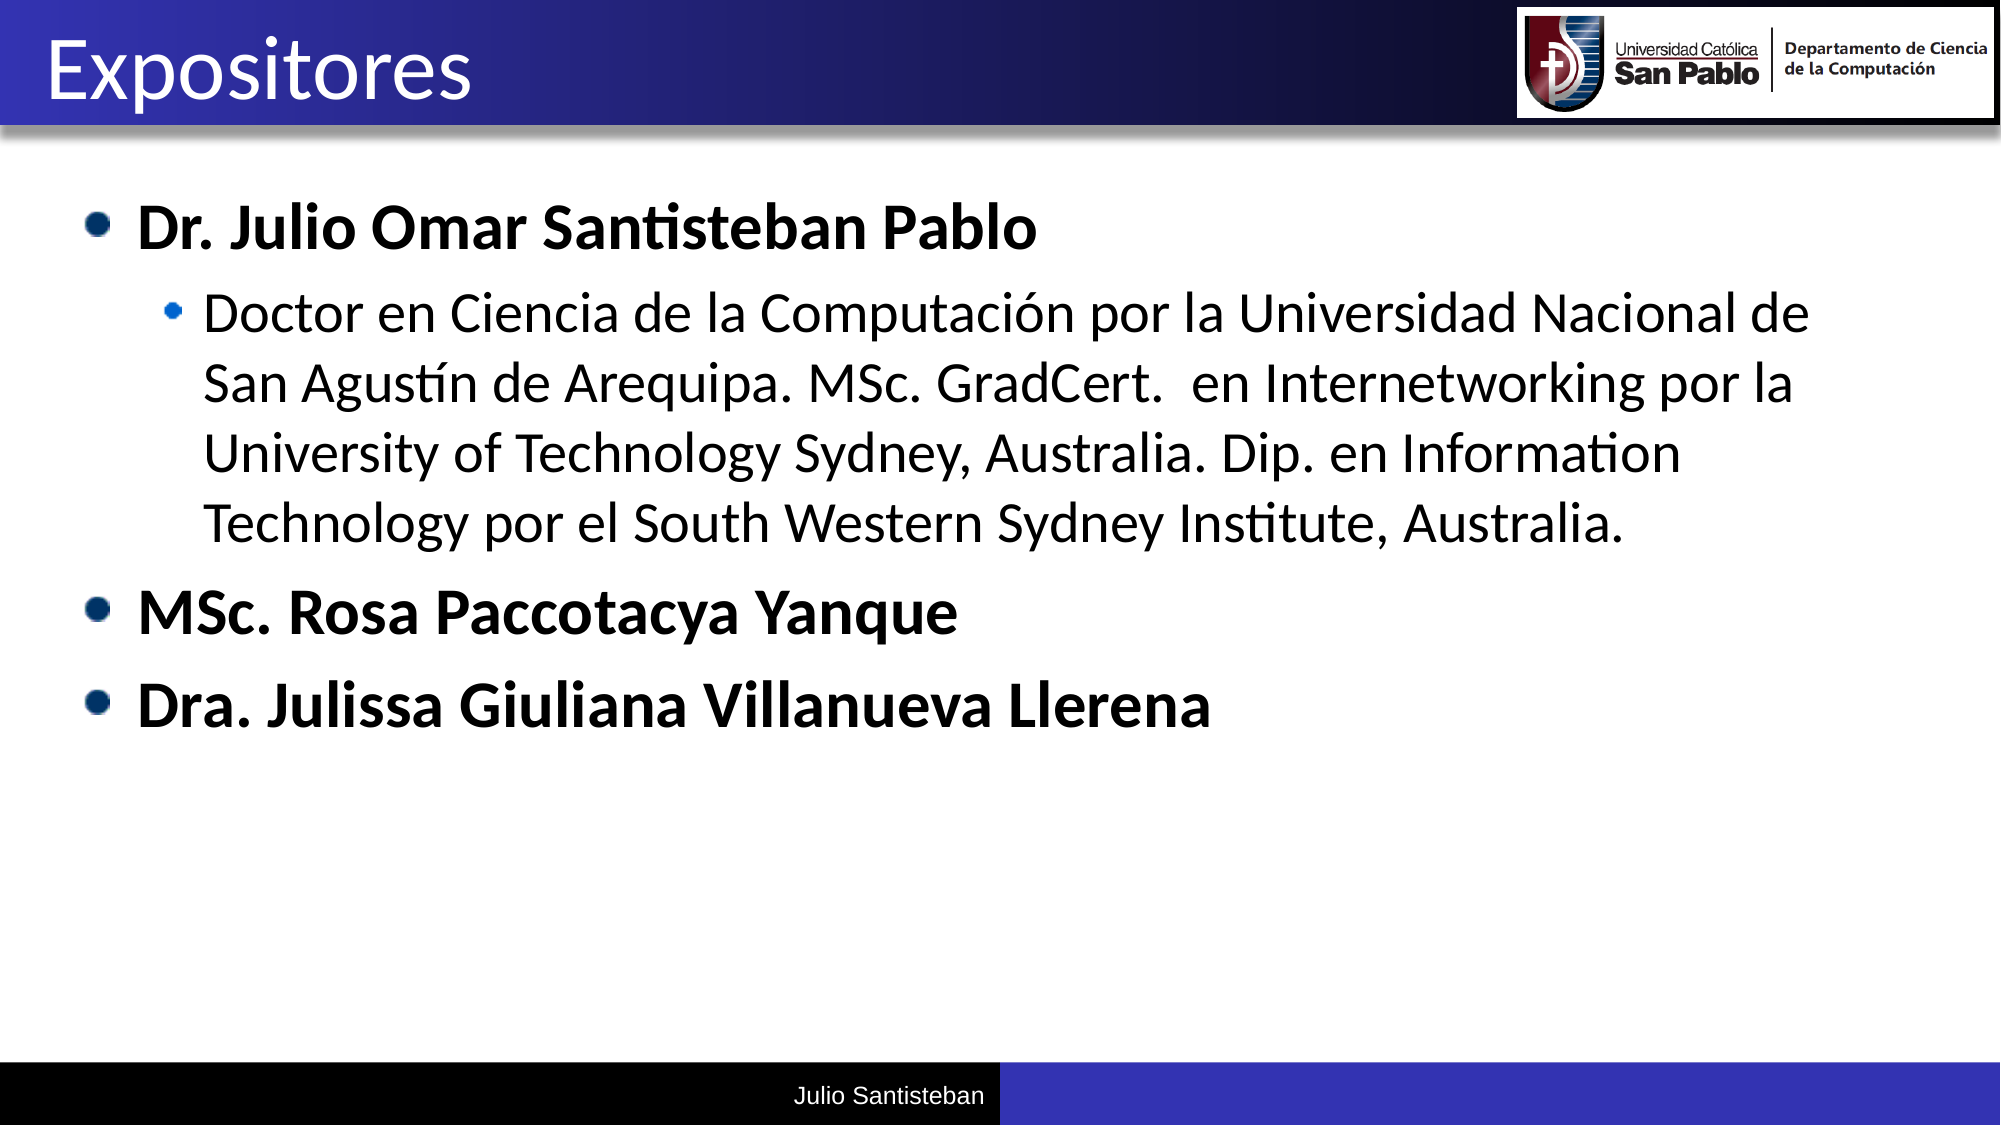

# Expositores
Dr. Julio Omar Santisteban Pablo
Doctor en Ciencia de la Computación por la Universidad Nacional de San Agustín de Arequipa. MSc. GradCert.  en Internetworking por la University of Technology Sydney, Australia. Dip. en Information Technology por el South Western Sydney Institute, Australia.
MSc. Rosa Paccotacya Yanque
Dra. Julissa Giuliana Villanueva Llerena